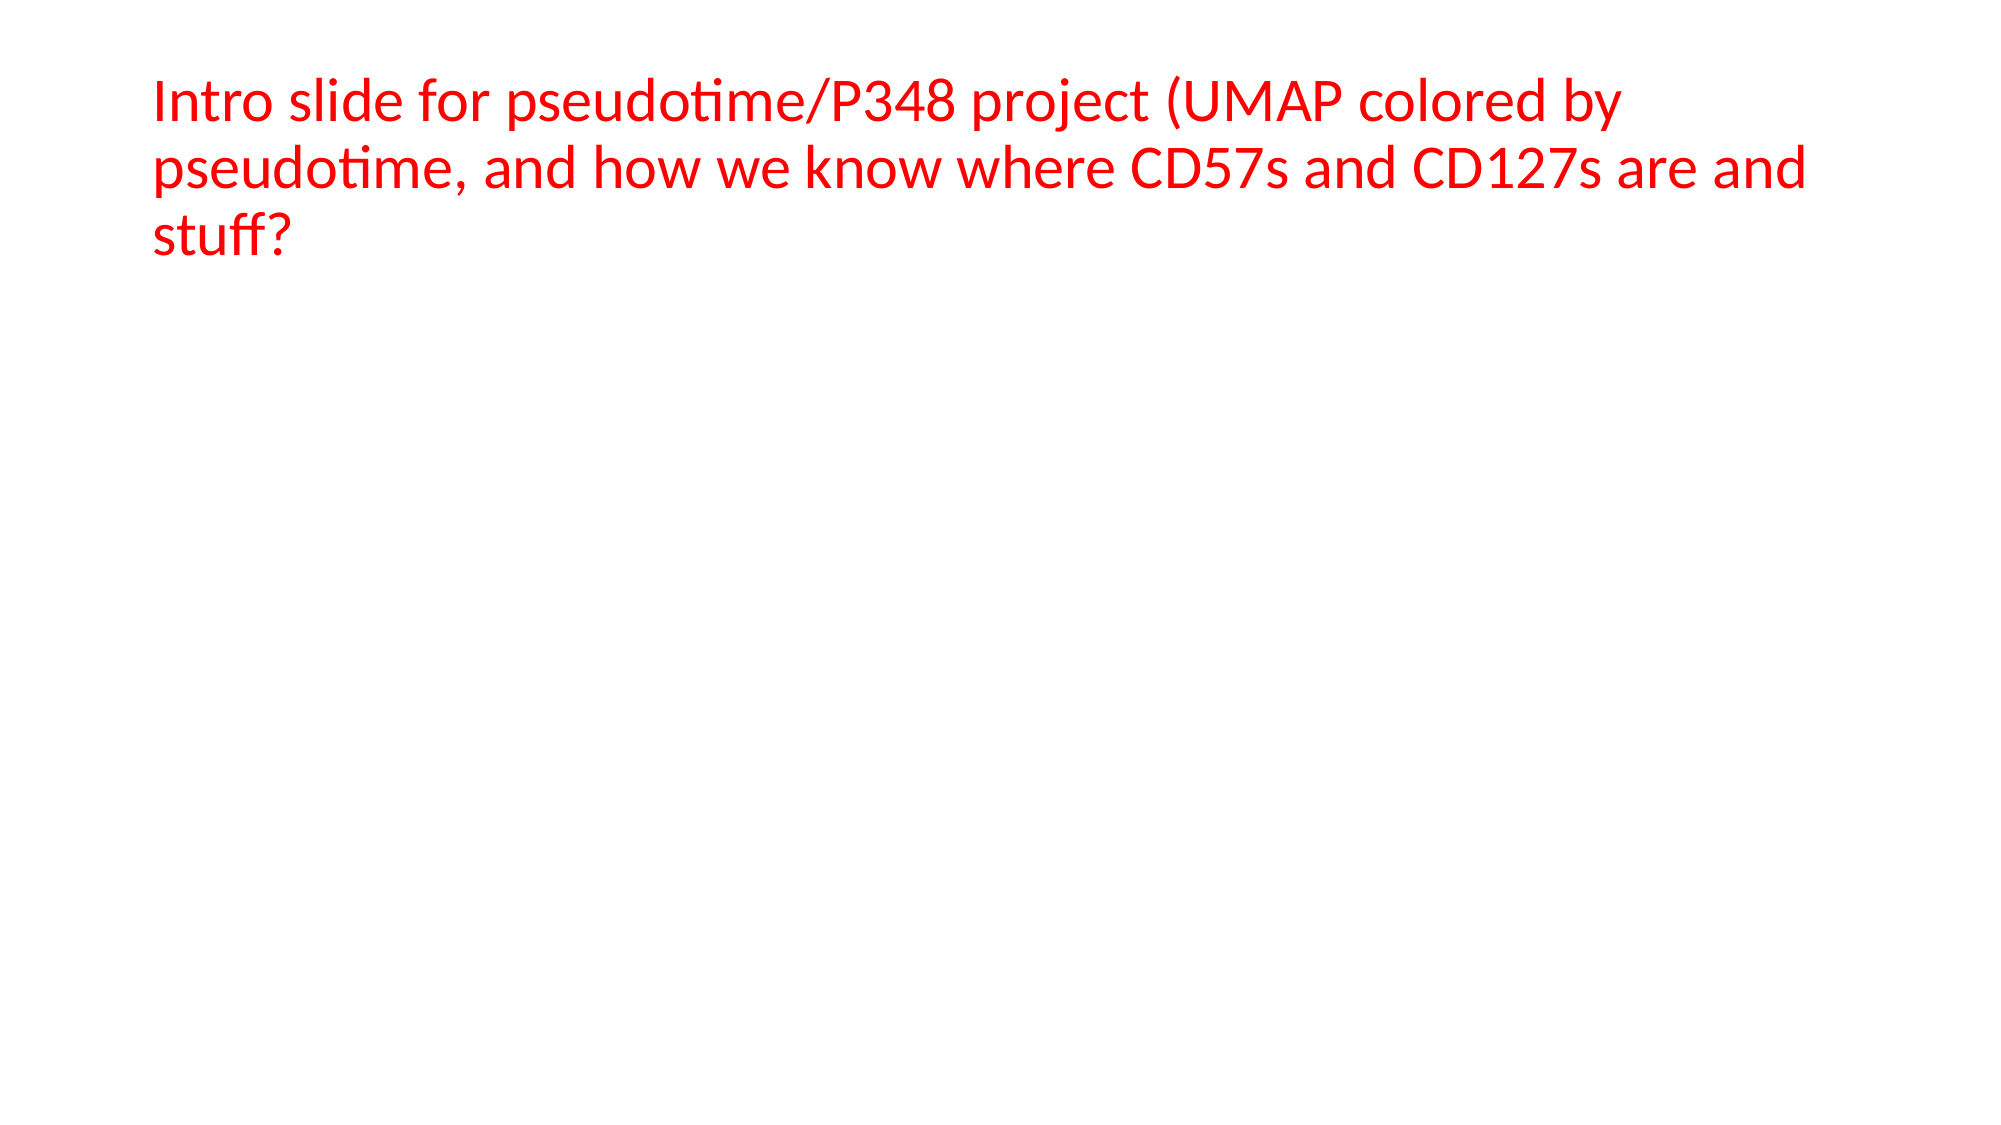

# Intro slide for pseudotime/P348 project (UMAP colored by pseudotime, and how we know where CD57s and CD127s are and stuff?